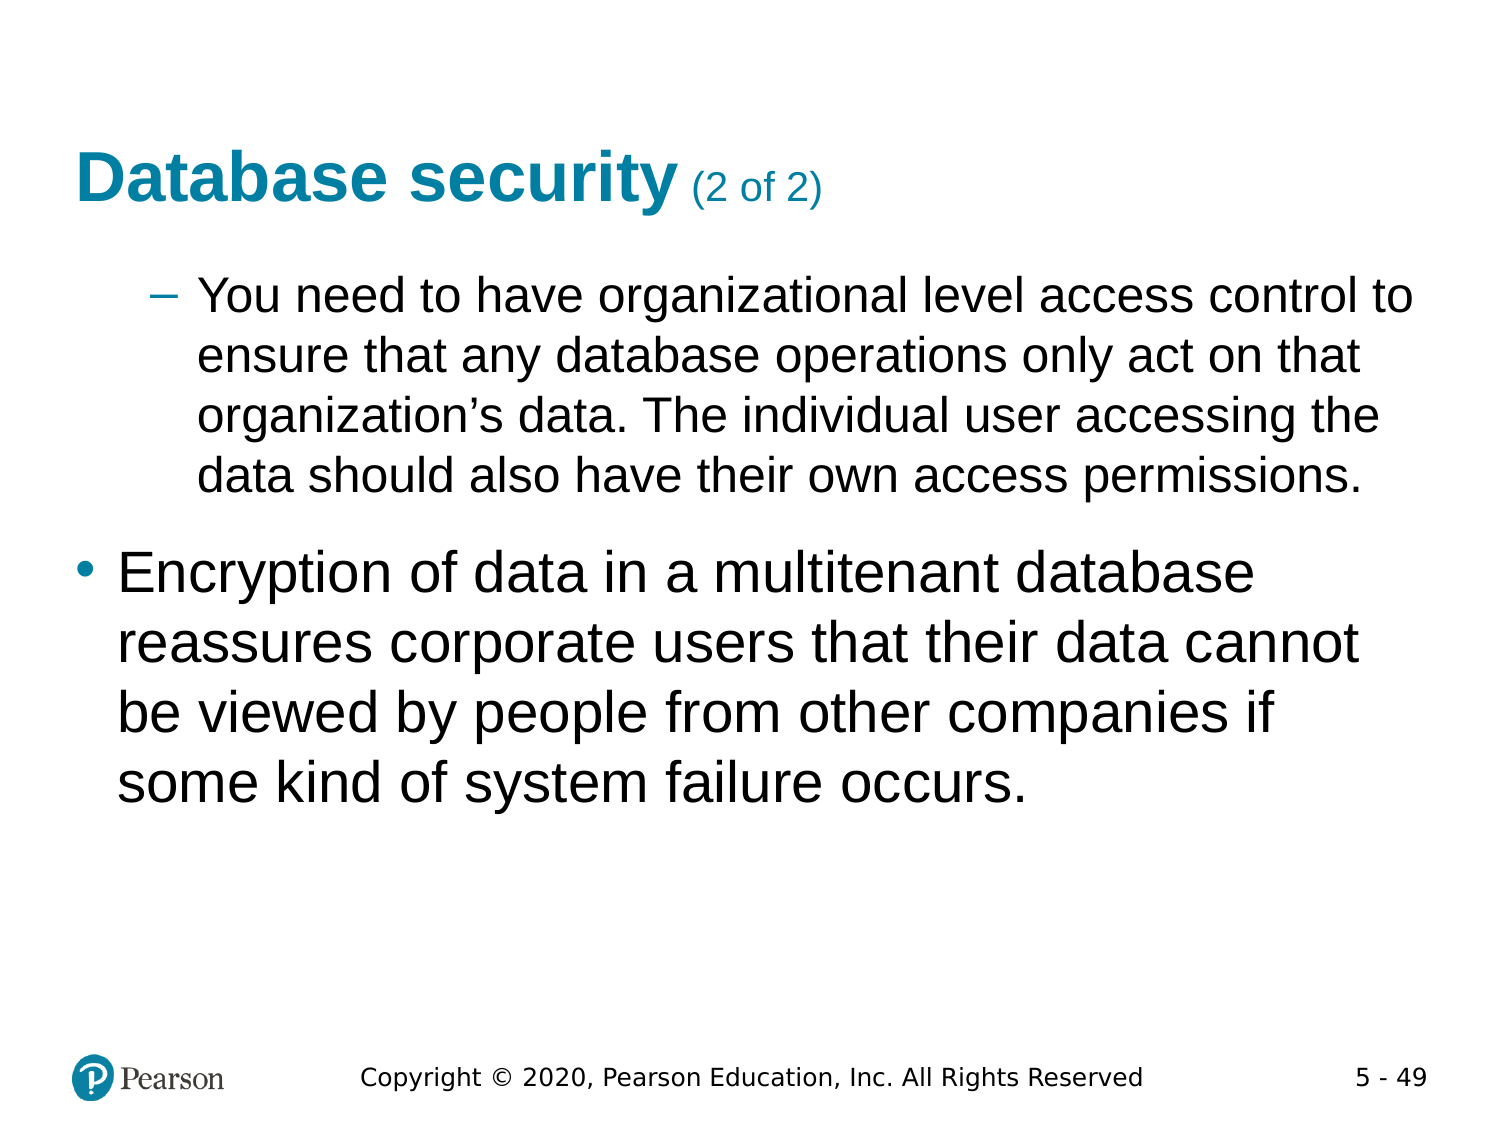

# Database security (2 of 2)
You need to have organizational level access control to ensure that any database operations only act on that organization’s data. The individual user accessing the data should also have their own access permissions.
Encryption of data in a multitenant database reassures corporate users that their data cannot be viewed by people from other companies if some kind of system failure occurs.